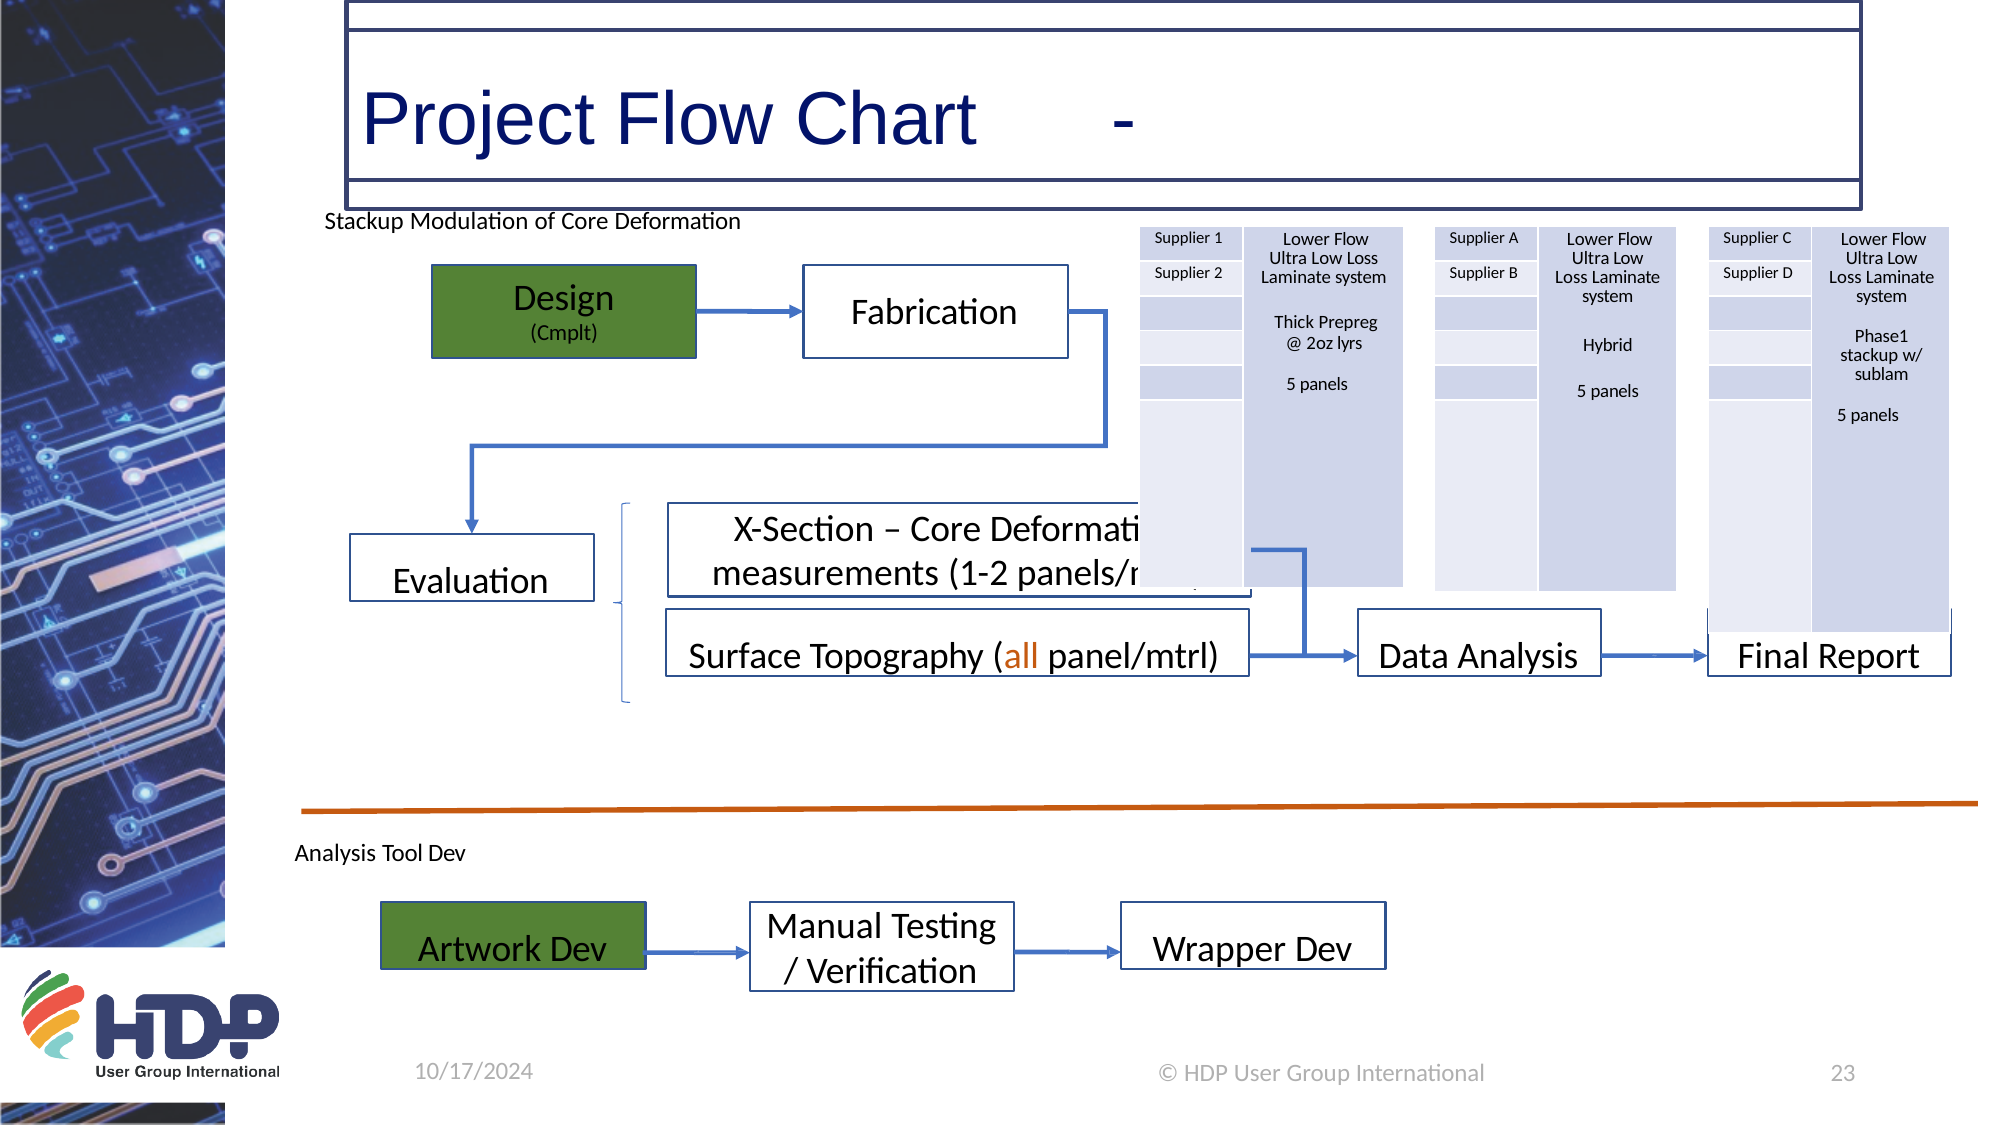

# Project Flow Chart	-
Stackup Modulation of Core Deformation
| Supplier 1 | Lower Flow Ultra Low Loss Laminate system Thick Prepreg @ 2oz lyrs 5 panels |
| --- | --- |
| Supplier 2 |  |
|  |  |
|  |  |
|  |  |
|  |  |
| Supplier A | Lower Flow Ultra Low Loss Laminate system Hybrid 5 panels |
| --- | --- |
| Supplier B |  |
|  |  |
|  |  |
|  |  |
|  |  |
| Supplier C | Lower Flow Ultra Low Loss Laminate system Phase1 stackup w/ sublam 5 panels |
| --- | --- |
| Supplier D |  |
|  |  |
|  |  |
|  |  |
|  |  |

Design
(Cmplt)
Fabrication

X-Section – Core Deformation measurements (1-2 panels/mtrl)

Evaluation
Final Report
Surface Topography (all panel/mtrl)
Data Analysis

Analysis Tool Dev
Wrapper Dev
Artwork Dev
Manual Testing
/ Verification

10/17/2024
© HDP User Group International
23